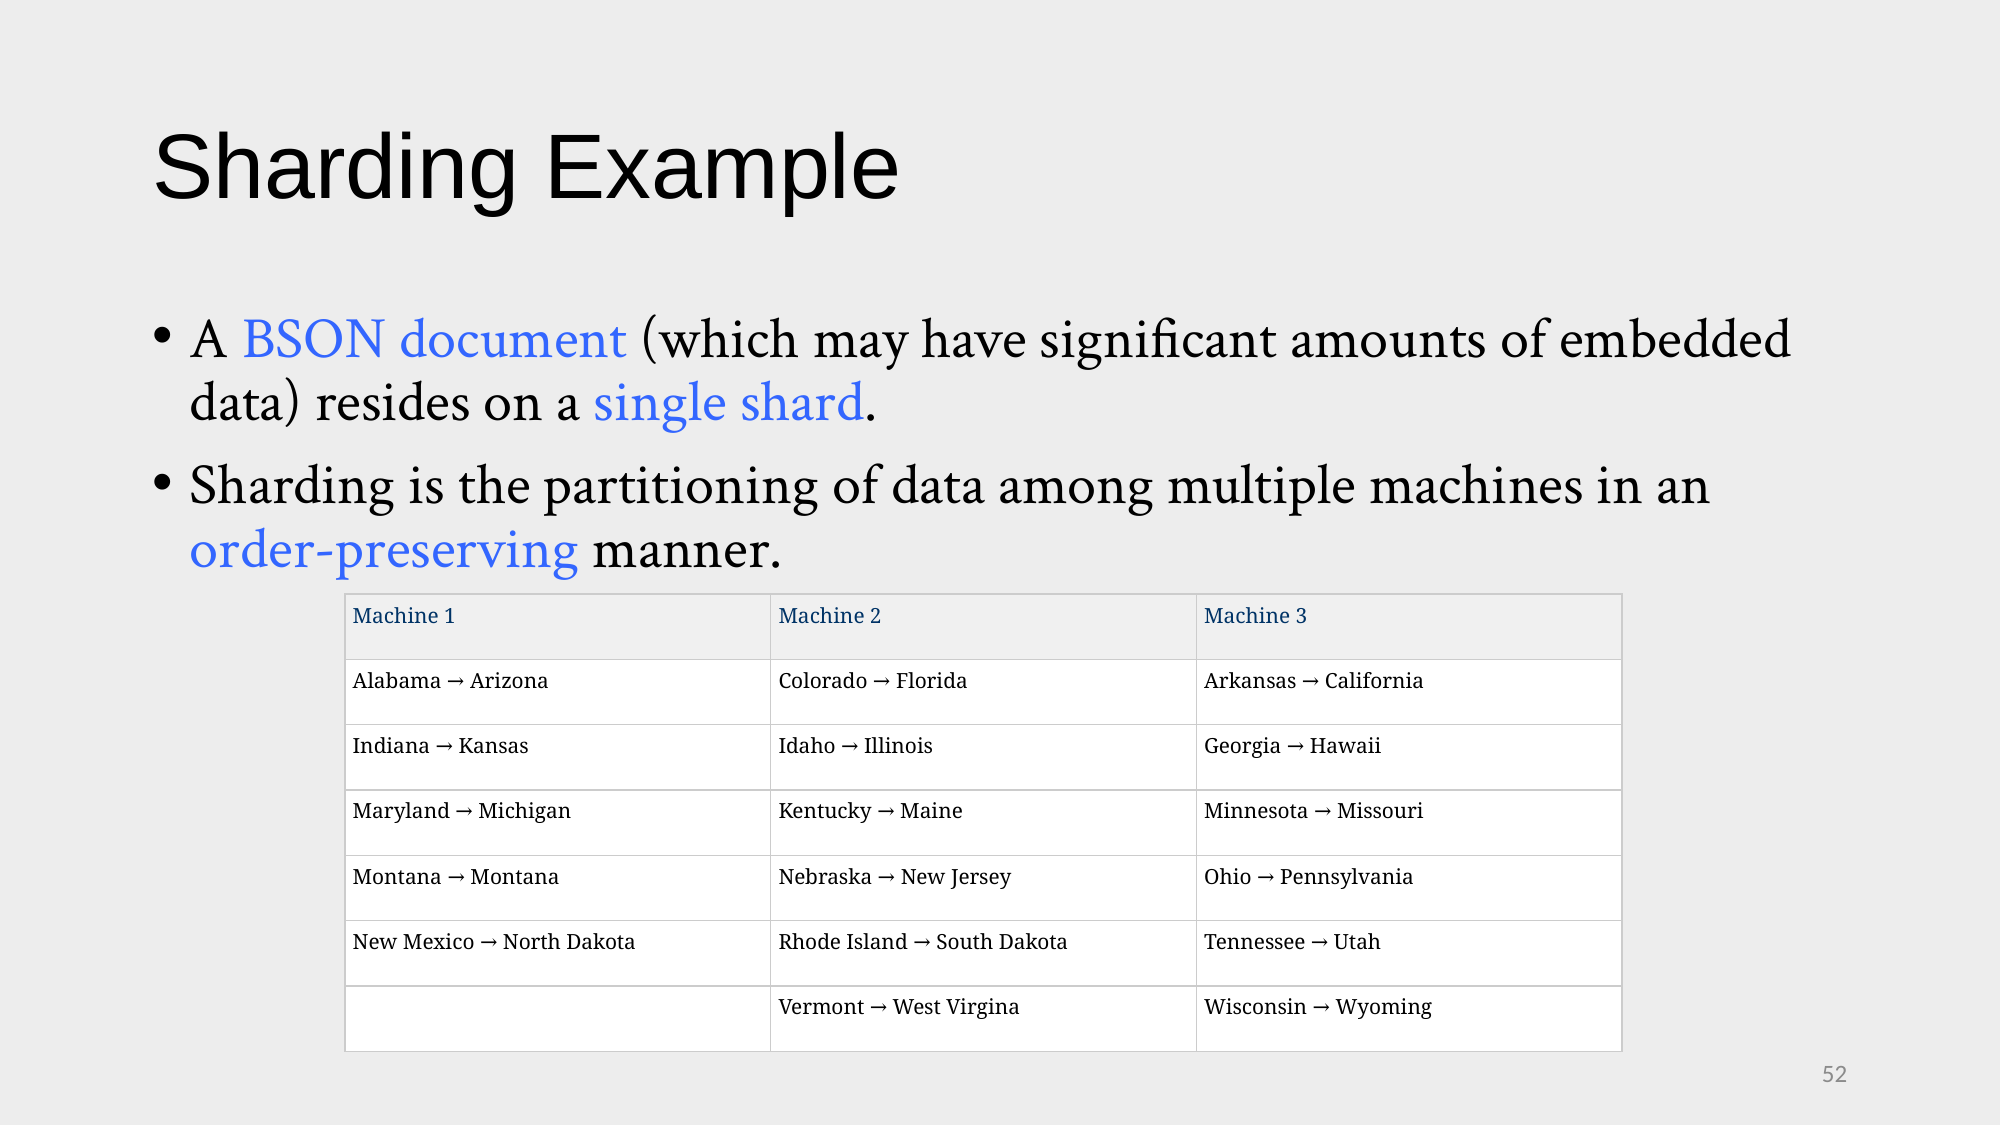

# Sharding Example
A BSON document (which may have significant amounts of embedded data) resides on a single shard.
Sharding is the partitioning of data among multiple machines in an order-preserving manner.
| Machine 1 | Machine 2 | Machine 3 |
| --- | --- | --- |
| Alabama → Arizona | Colorado → Florida | Arkansas → California |
| Indiana → Kansas | Idaho → Illinois | Georgia → Hawaii |
| Maryland → Michigan | Kentucky → Maine | Minnesota → Missouri |
| Montana → Montana | Nebraska → New Jersey | Ohio → Pennsylvania |
| New Mexico → North Dakota | Rhode Island → South Dakota | Tennessee → Utah |
|  | Vermont → West Virgina | Wisconsin → Wyoming |
52